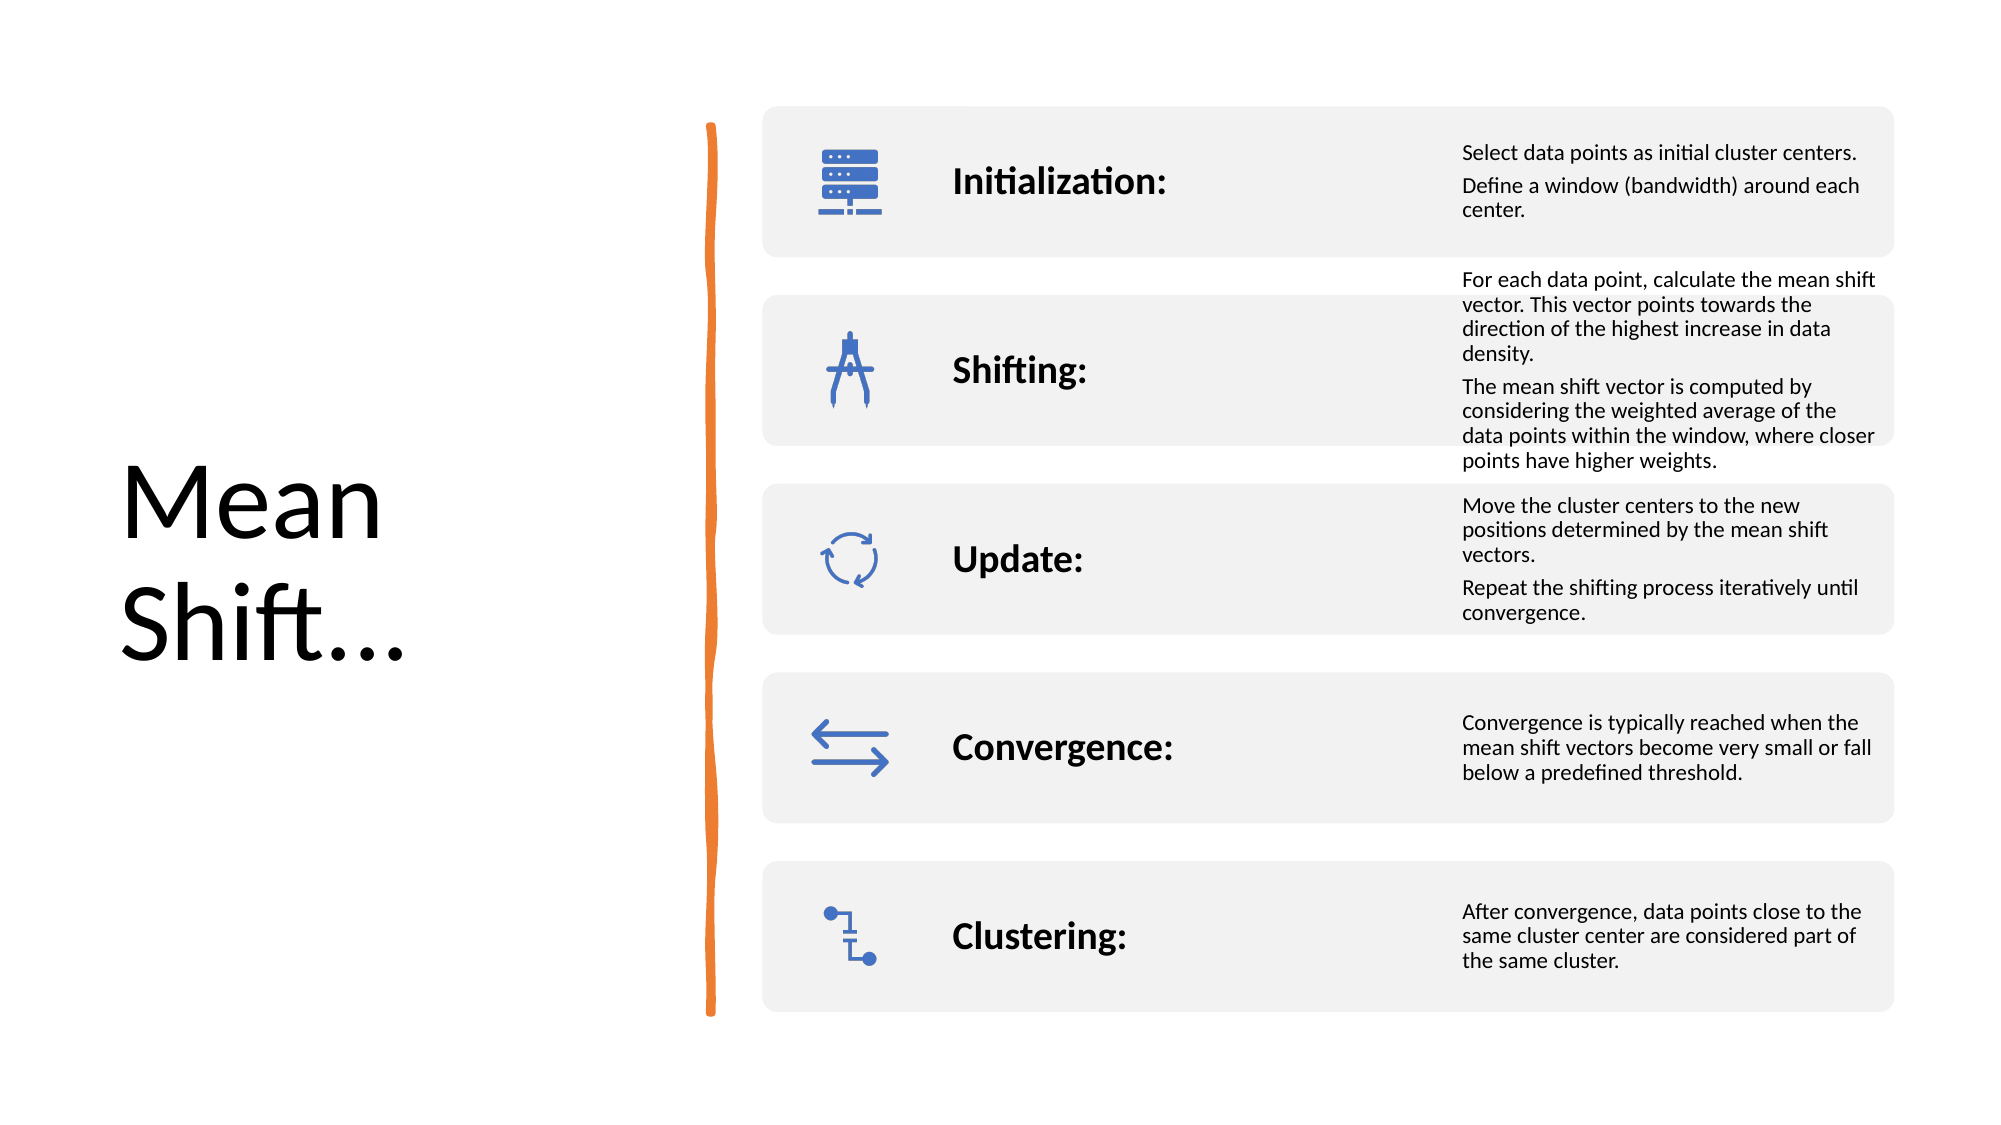

Initialization:
Select data points as initial cluster centers.
Define a window (bandwidth) around each center.
Shifting:
For each data point, calculate the mean shift vector. This vector points towards the direction of the highest increase in data density.
The mean shift vector is computed by considering the weighted average of the data points within the window, where closer points have higher weights.
Update:
Move the cluster centers to the new positions determined by the mean shift vectors.
Repeat the shifting process iteratively until convergence.
Convergence:
Convergence is typically reached when the mean shift vectors become very small or fall below a predefined threshold.
Clustering:
After convergence, data points close to the same cluster center are considered part of the same cluster.
# Mean Shift...